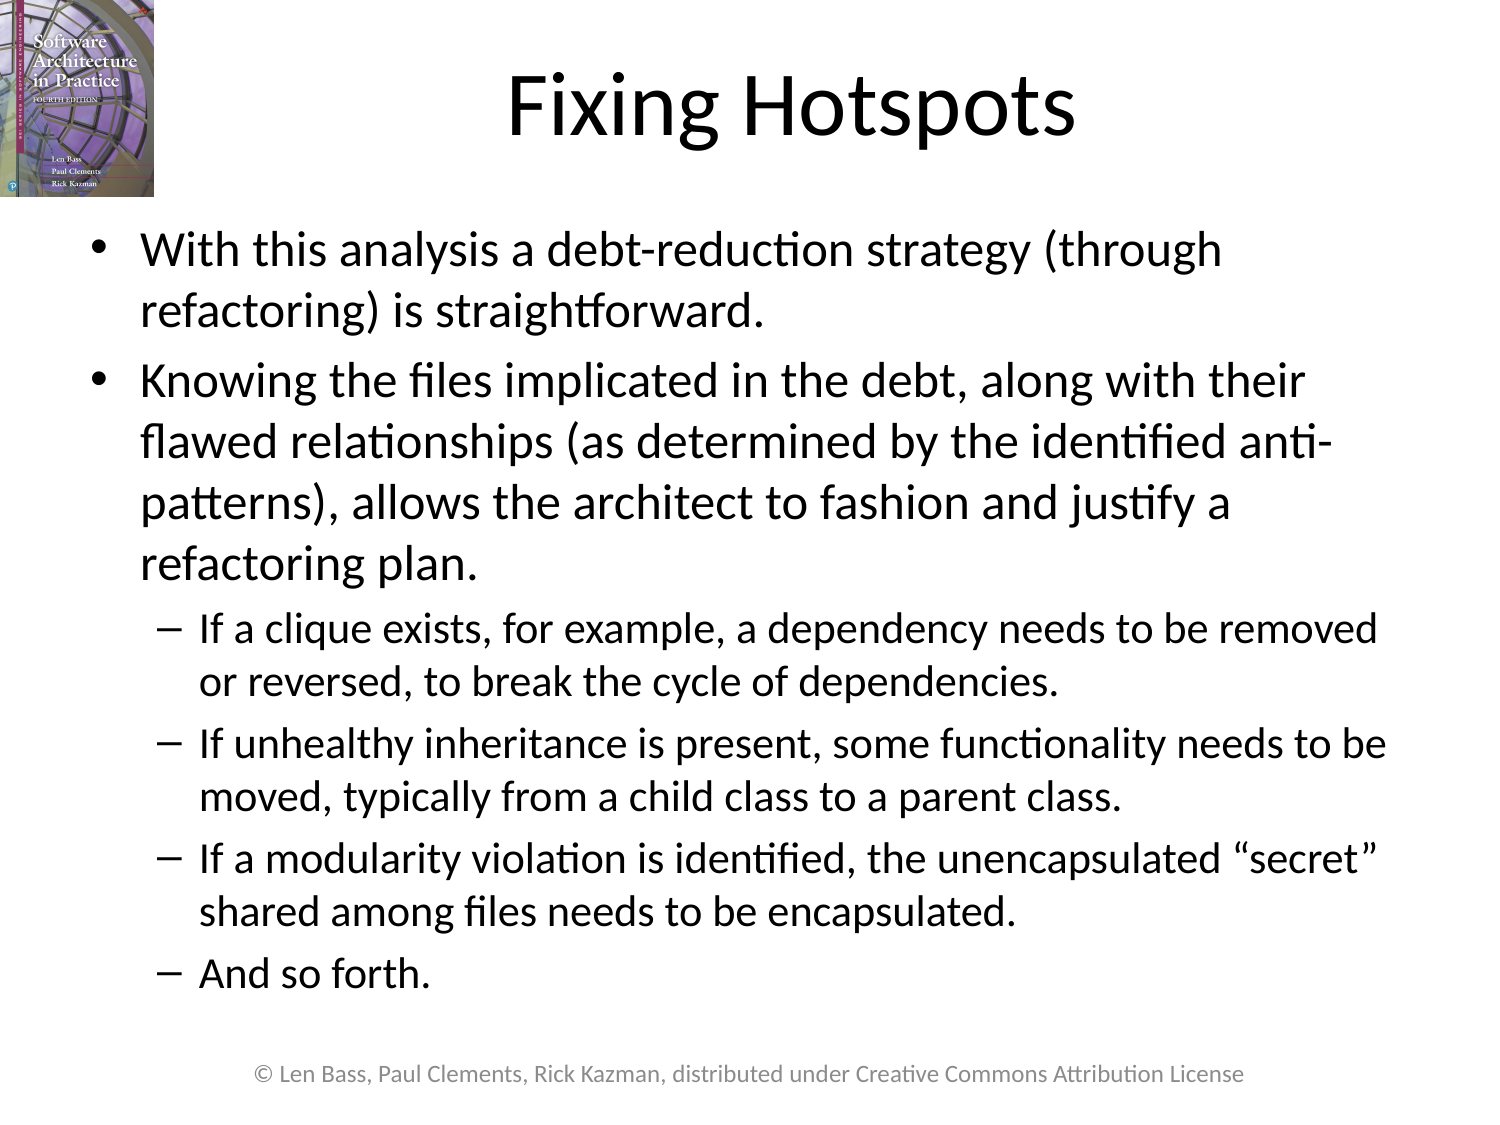

# Fixing Hotspots
With this analysis a debt-reduction strategy (through refactoring) is straightforward.
Knowing the files implicated in the debt, along with their flawed relationships (as determined by the identified anti-patterns), allows the architect to fashion and justify a refactoring plan.
If a clique exists, for example, a dependency needs to be removed or reversed, to break the cycle of dependencies.
If unhealthy inheritance is present, some functionality needs to be moved, typically from a child class to a parent class.
If a modularity violation is identified, the unencapsulated “secret” shared among files needs to be encapsulated.
And so forth.
© Len Bass, Paul Clements, Rick Kazman, distributed under Creative Commons Attribution License